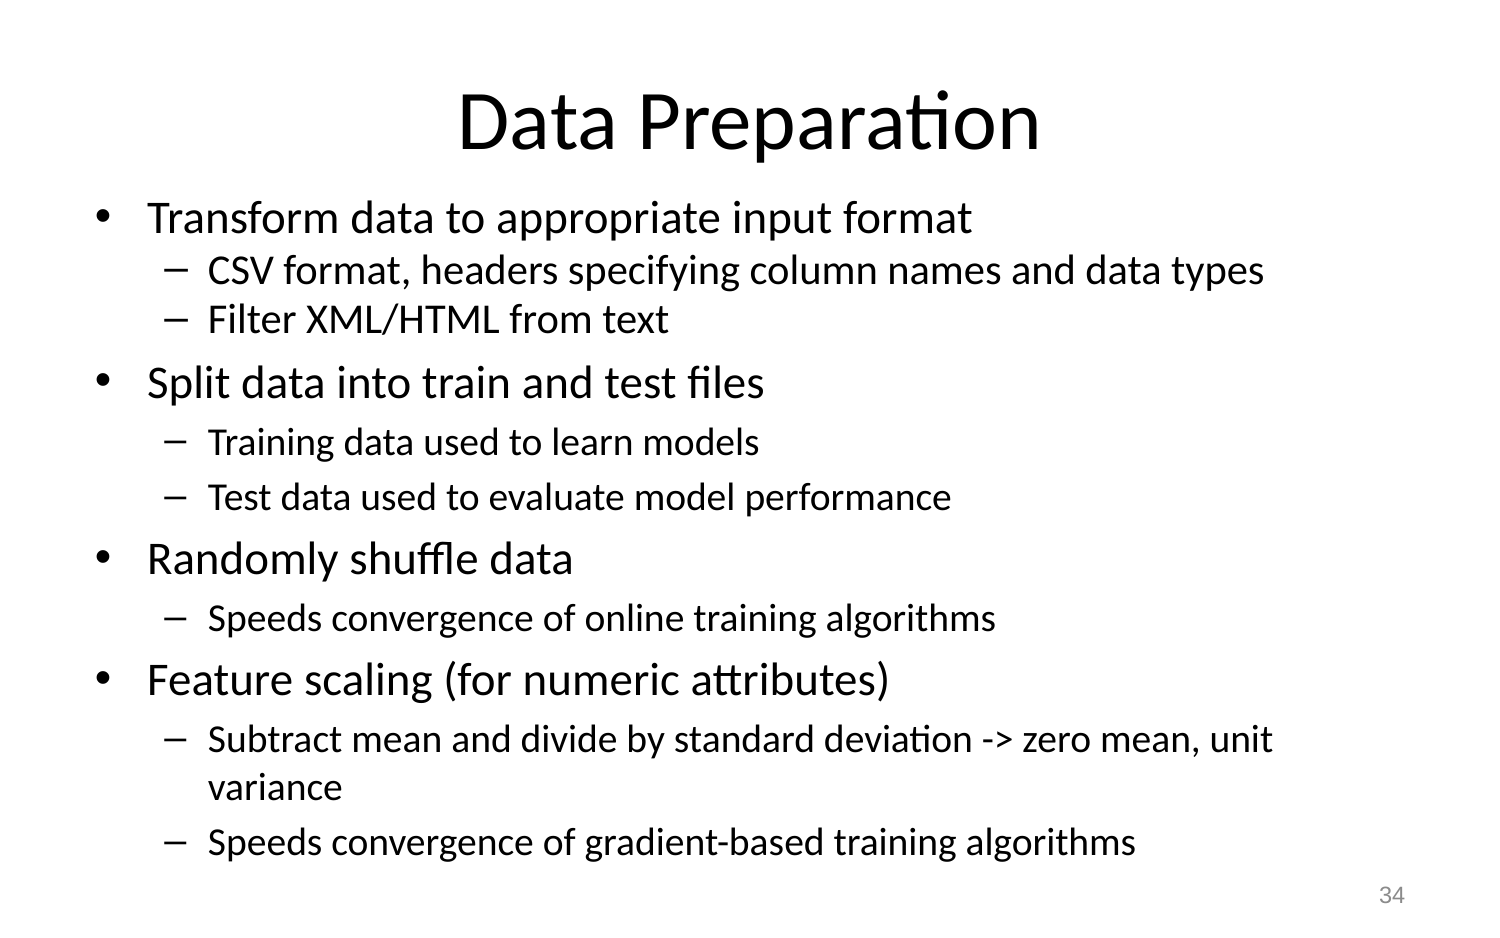

# Data Preparation
Transform data to appropriate input format
CSV format, headers specifying column names and data types
Filter XML/HTML from text
Split data into train and test files
Training data used to learn models
Test data used to evaluate model performance
Randomly shuffle data
Speeds convergence of online training algorithms
Feature scaling (for numeric attributes)
Subtract mean and divide by standard deviation -> zero mean, unit variance
Speeds convergence of gradient-based training algorithms
34